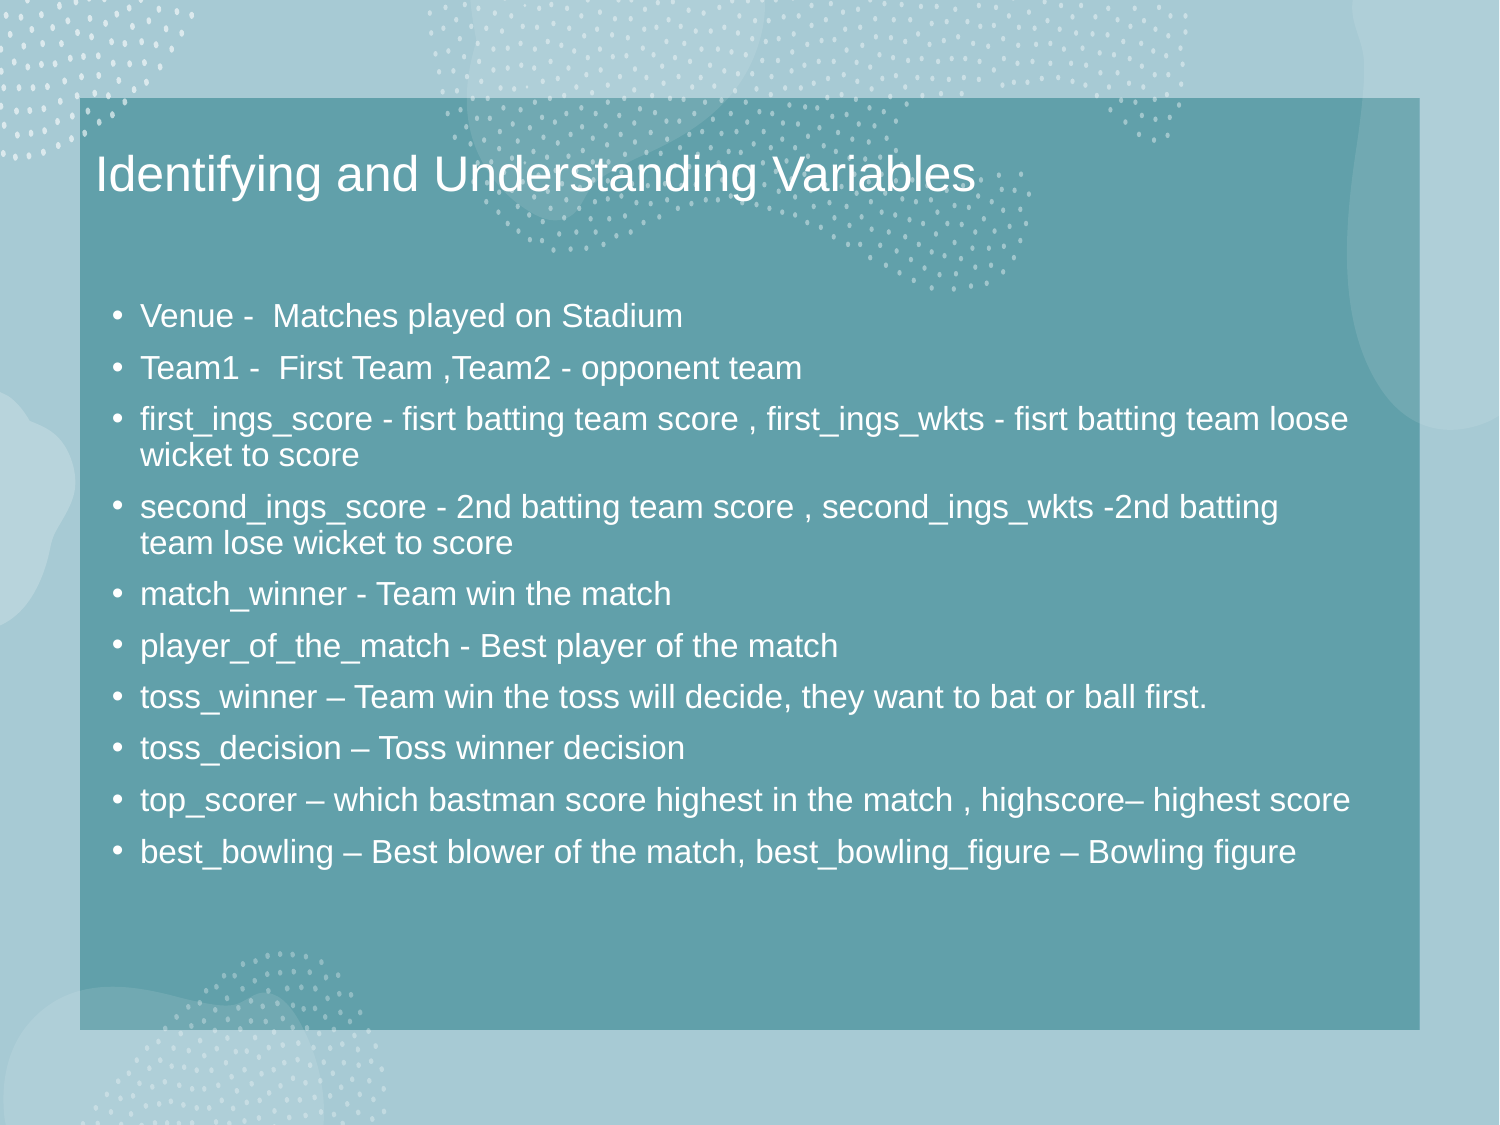

# Identifying and Understanding Variables
Venue -  Matches played on Stadium
Team1 -  First Team ,Team2 - opponent team
first_ings_score - fisrt batting team score , first_ings_wkts - fisrt batting team loose wicket to score
second_ings_score - 2nd batting team score , second_ings_wkts -2nd batting team lose wicket to score
match_winner - Team win the match
player_of_the_match - Best player of the match
toss_winner – Team win the toss will decide, they want to bat or ball first.
toss_decision – Toss winner decision
top_scorer – which bastman score highest in the match , highscore– highest score
best_bowling – Best blower of the match, best_bowling_figure – Bowling figure